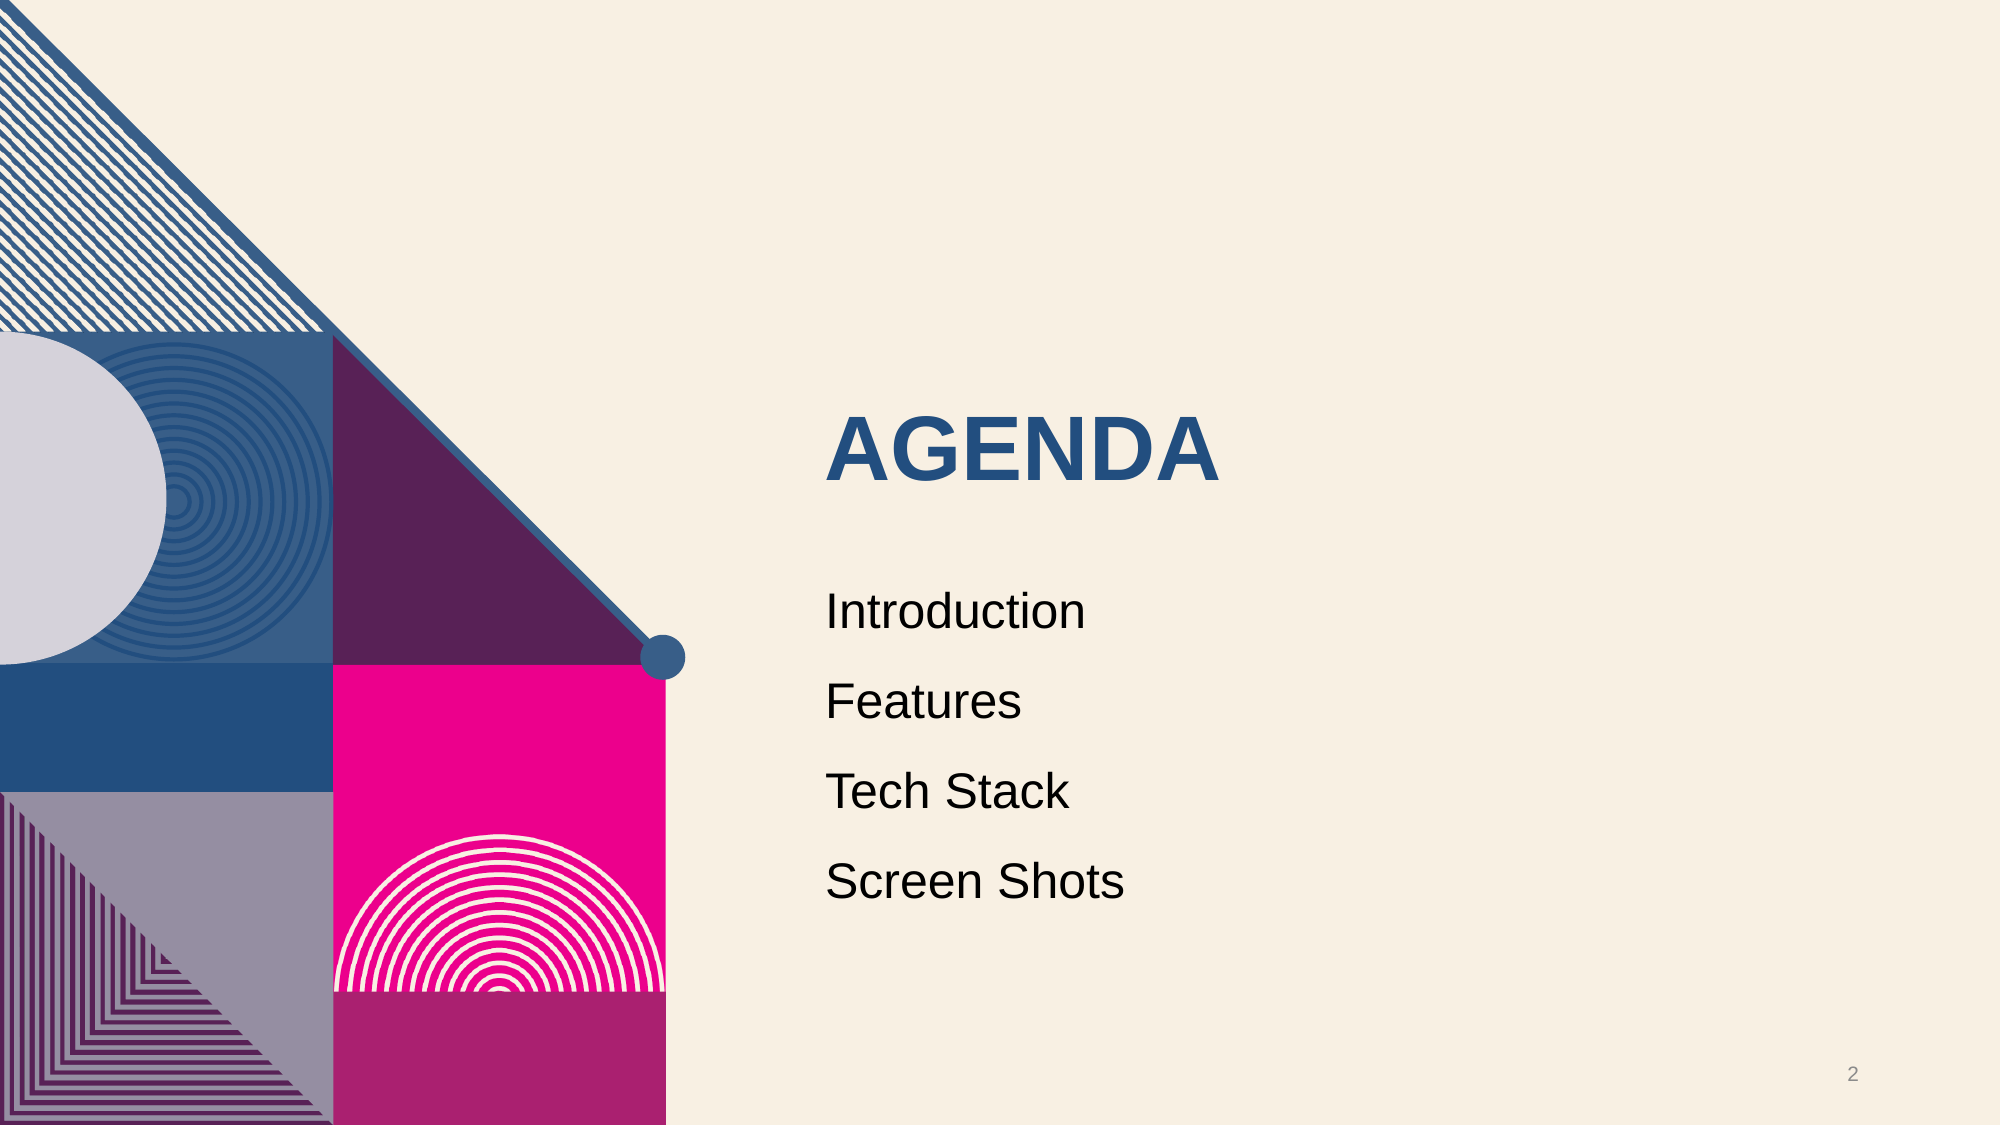

# Agenda
Introduction
Features
Tech Stack
Screen Shots
2